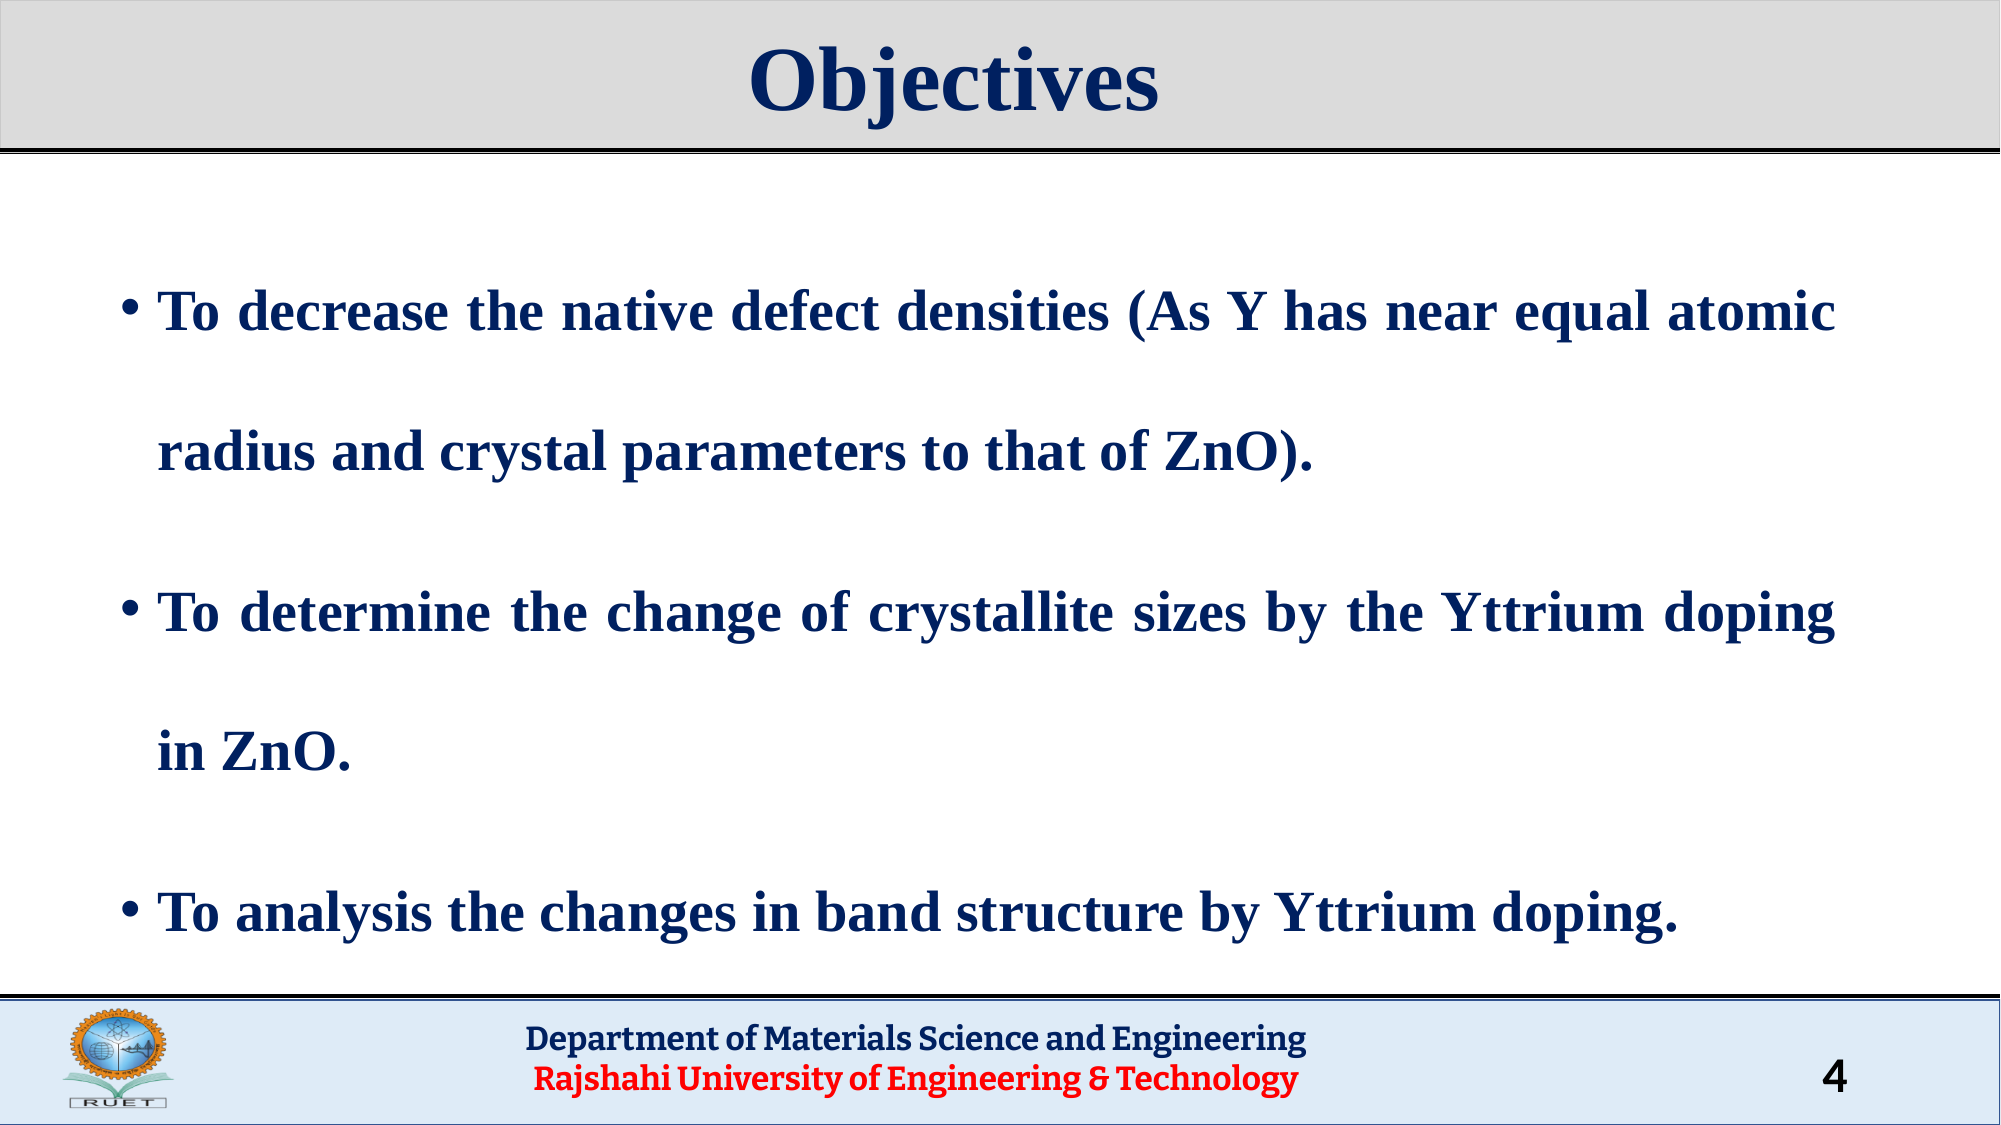

# Objectives
To decrease the native defect densities (As Y has near equal atomic radius and crystal parameters to that of ZnO).
To determine the change of crystallite sizes by the Yttrium doping in ZnO.
To analysis the changes in band structure by Yttrium doping.

4